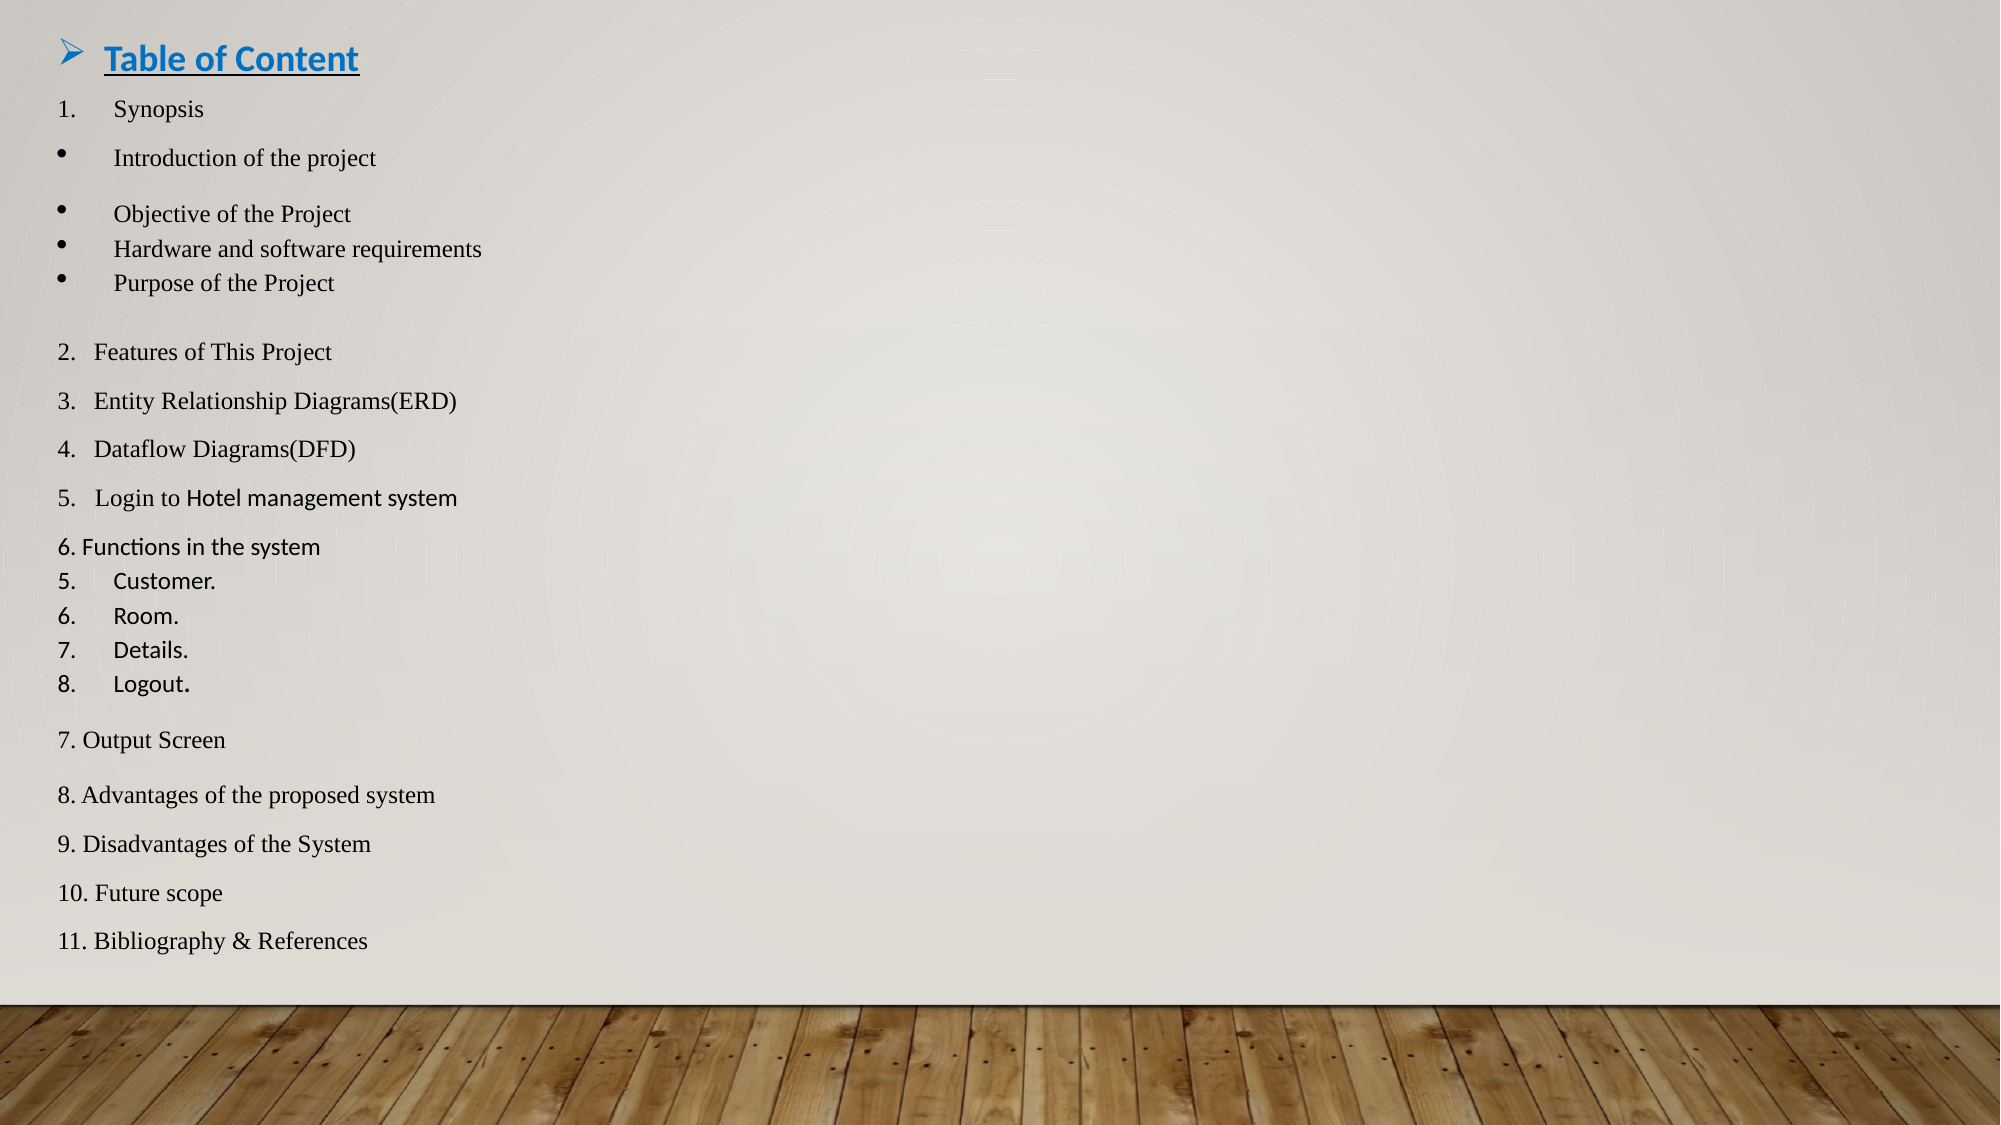

Table of Content

Synopsis
Introduction of the project
Objective of the Project
Hardware and software requirements
Purpose of the Project

Features of This Project
Entity Relationship Diagrams(ERD)
Dataflow Diagrams(DFD)
5.   Login to Hotel management system
6. Functions in the system
Customer.
Room.
Details.
Logout.
7. Output Screen
8. Advantages of the proposed system
9. Disadvantages of the System
10. Future scope
11. Bibliography & References